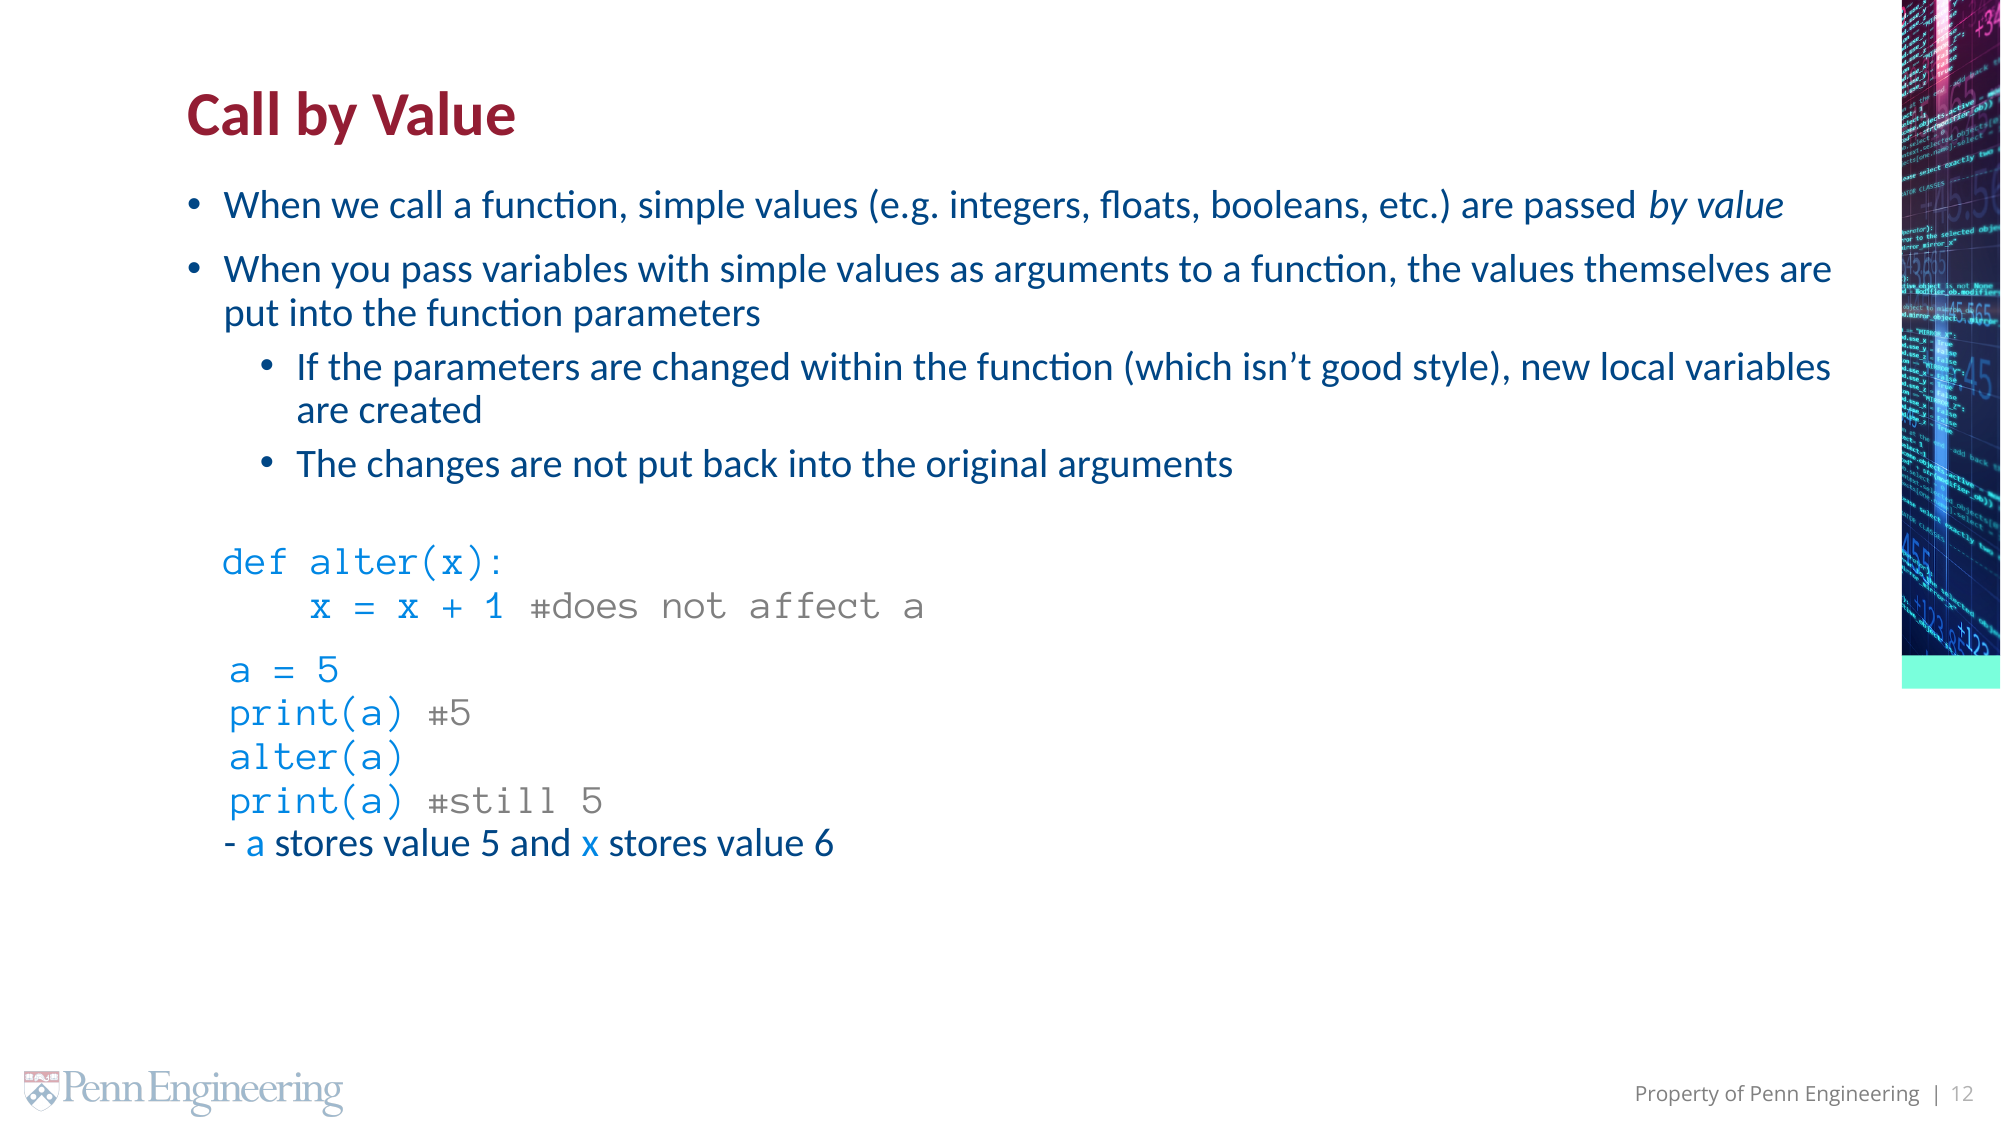

# Call by Value
When we call a function, simple values (e.g. integers, floats, booleans, etc.) are passed by value
When you pass variables with simple values as arguments to a function, the values themselves are put into the function parameters
If the parameters are changed within the function (which isn’t good style), new local variables are created
The changes are not put back into the original arguments
def alter(x):
    x = x + 1 #does not affect a
  a = 5
  print(a) #5
  alter(a)
  print(a) #still 5
    - a stores value 5 and x stores value 6
12